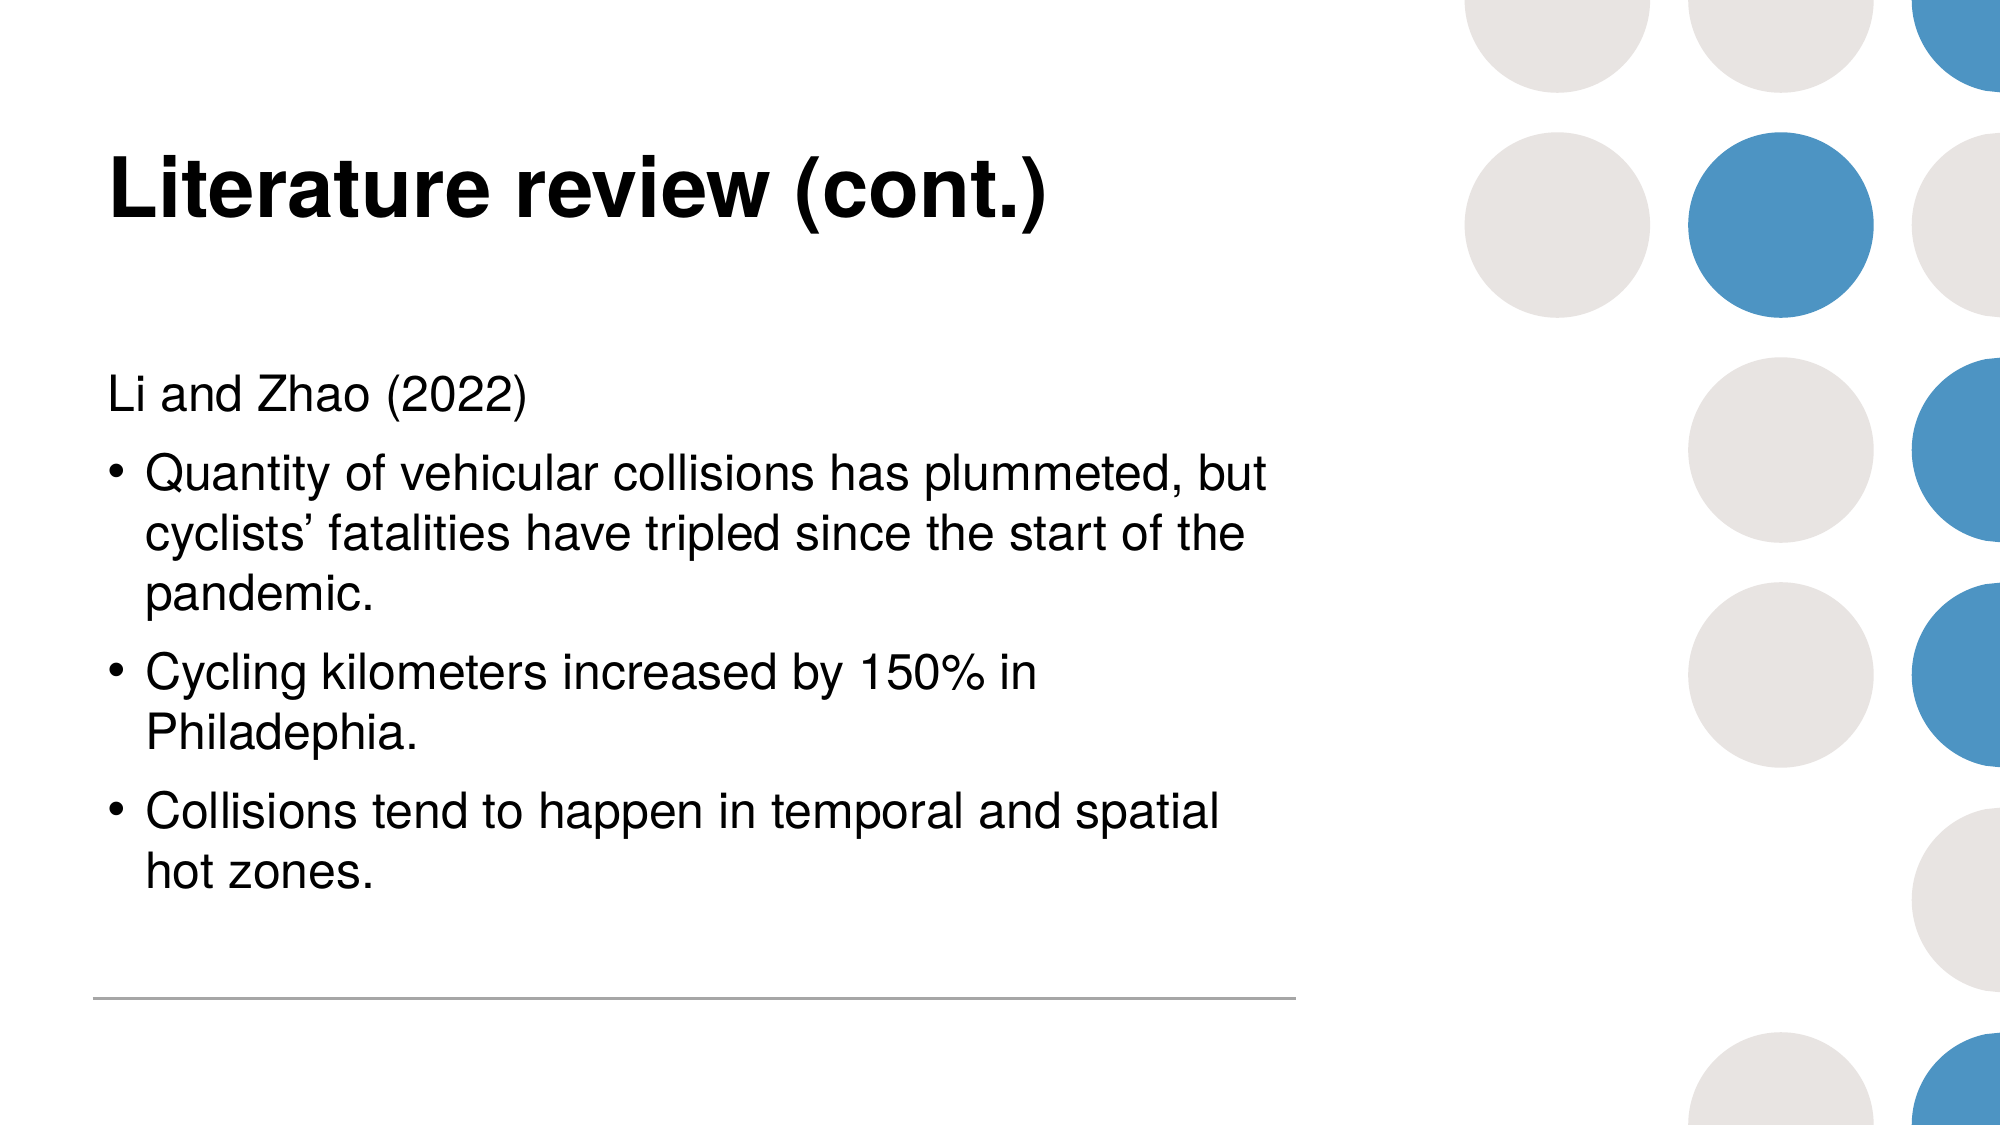

# Literature review (cont.)
Li and Zhao (2022)
Quantity of vehicular collisions has plummeted, but cyclists’ fatalities have tripled since the start of the pandemic.
Cycling kilometers increased by 150% in Philadephia.
Collisions tend to happen in temporal and spatial hot zones.